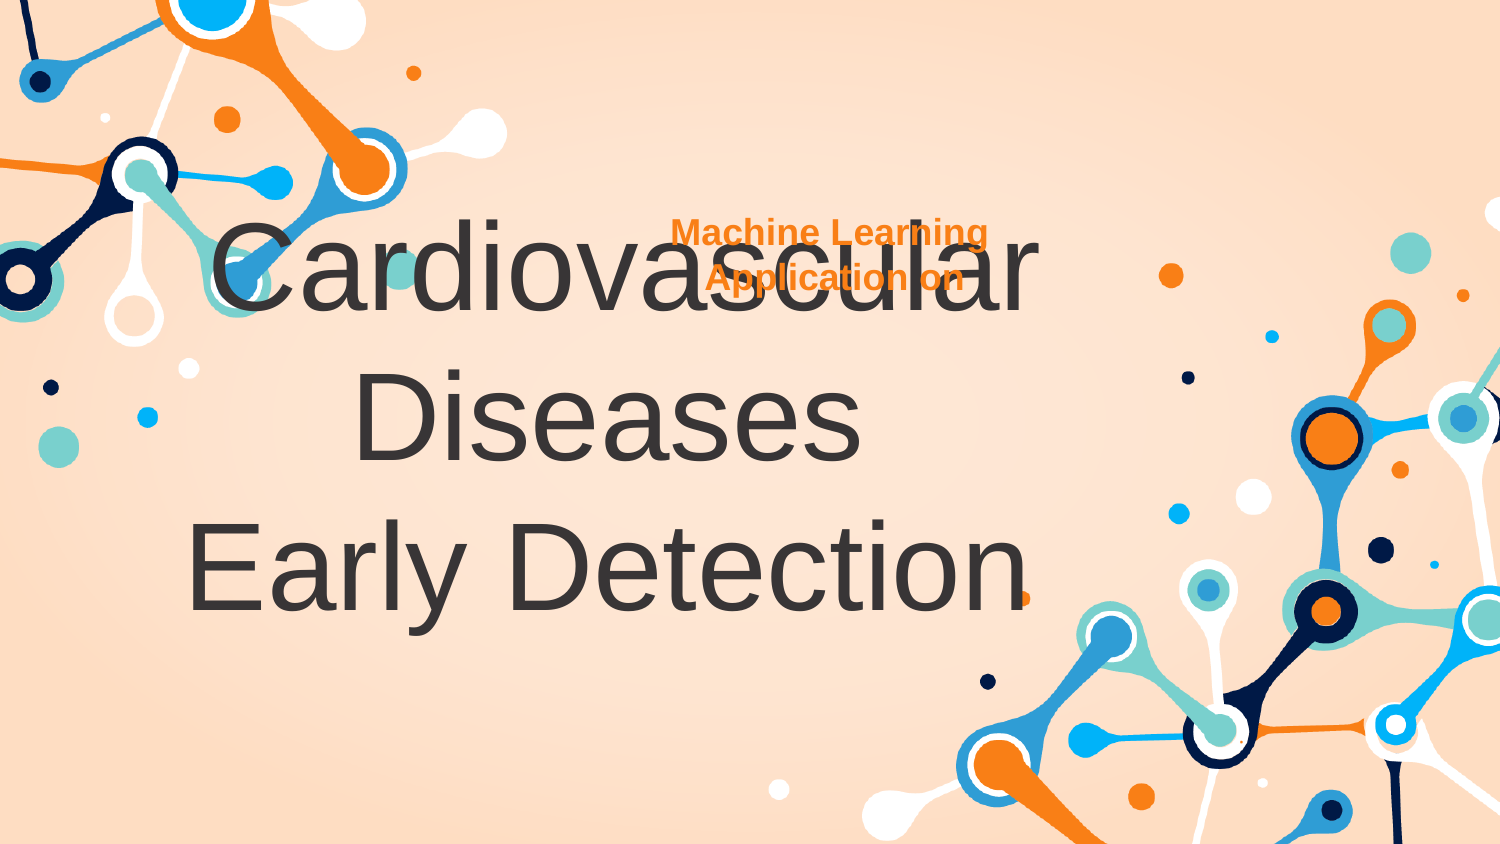

Machine Learning
Application on
# Cardiovascular Diseases
Early Detection